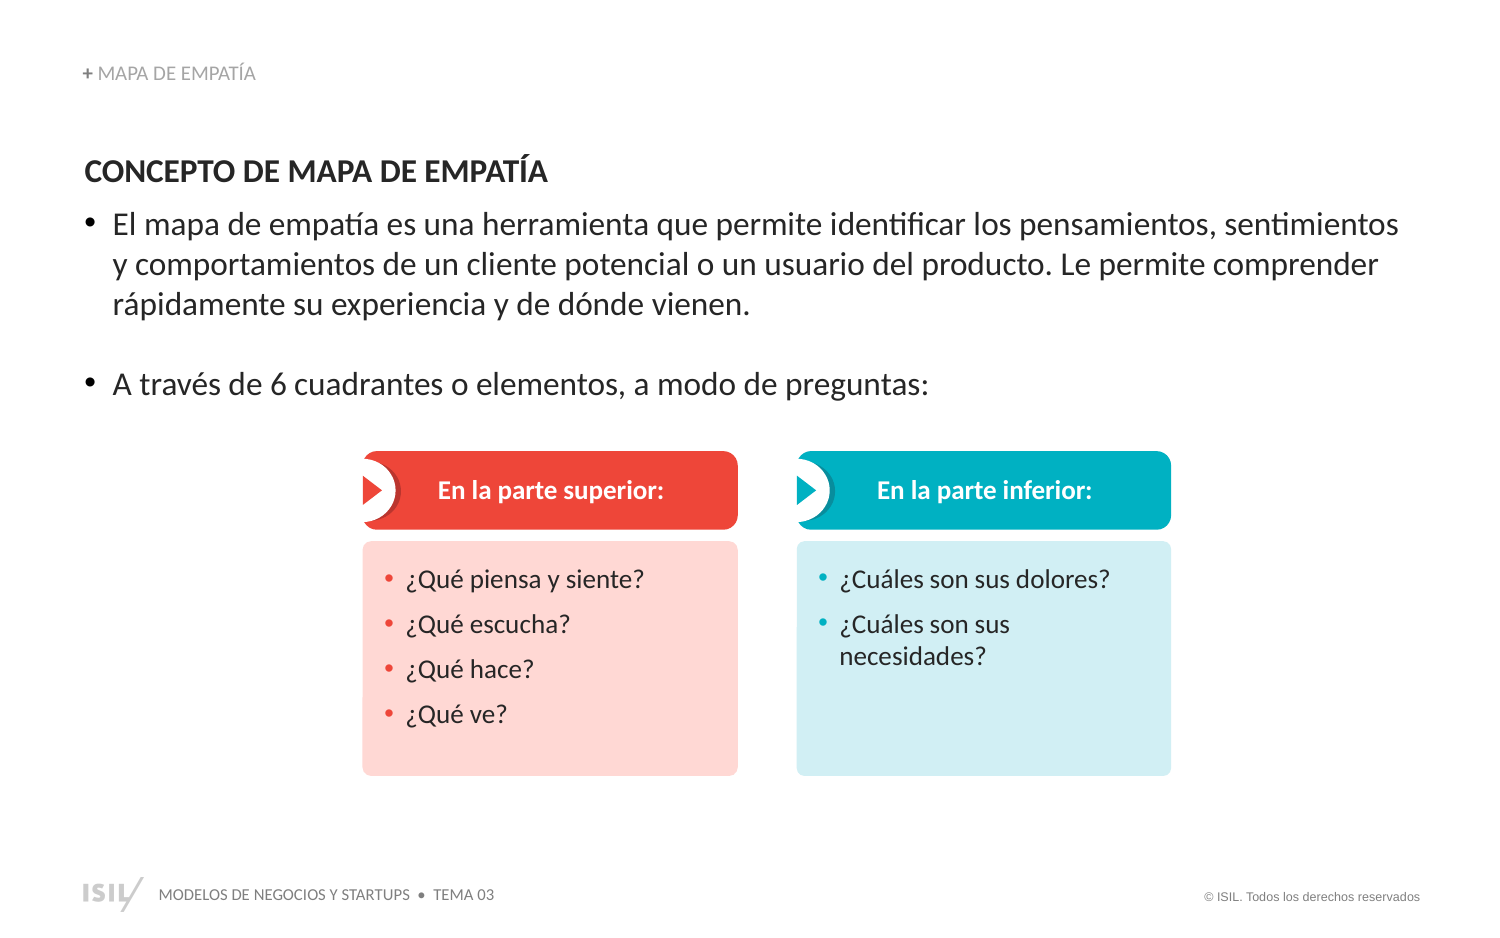

+ MAPA DE EMPATÍA
CONCEPTO DE MAPA DE EMPATÍA
El mapa de empatía es una herramienta que permite identificar los pensamientos, sentimientos y comportamientos de un cliente potencial o un usuario del producto. Le permite comprender rápidamente su experiencia y de dónde vienen.

A través de 6 cuadrantes o elementos, a modo de preguntas:
En la parte superior:
En la parte inferior:

¿Qué piensa y siente?
¿Qué escucha?
¿Qué hace?
¿Qué ve?
¿Cuáles son sus dolores?
¿Cuáles son sus necesidades?